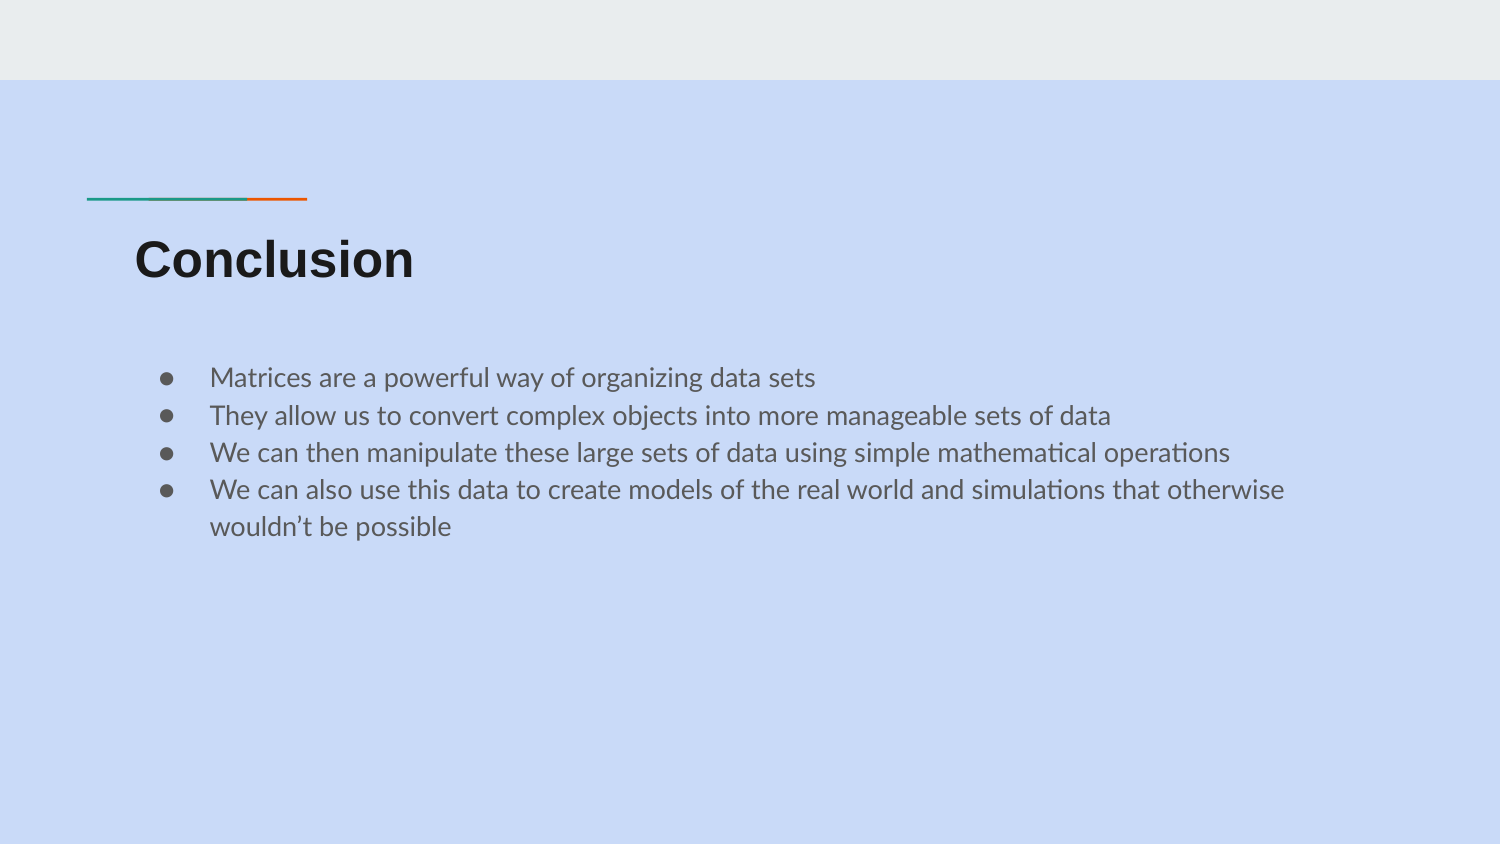

# Conclusion
Matrices are a powerful way of organizing data sets
They allow us to convert complex objects into more manageable sets of data
We can then manipulate these large sets of data using simple mathematical operations
We can also use this data to create models of the real world and simulations that otherwise wouldn’t be possible